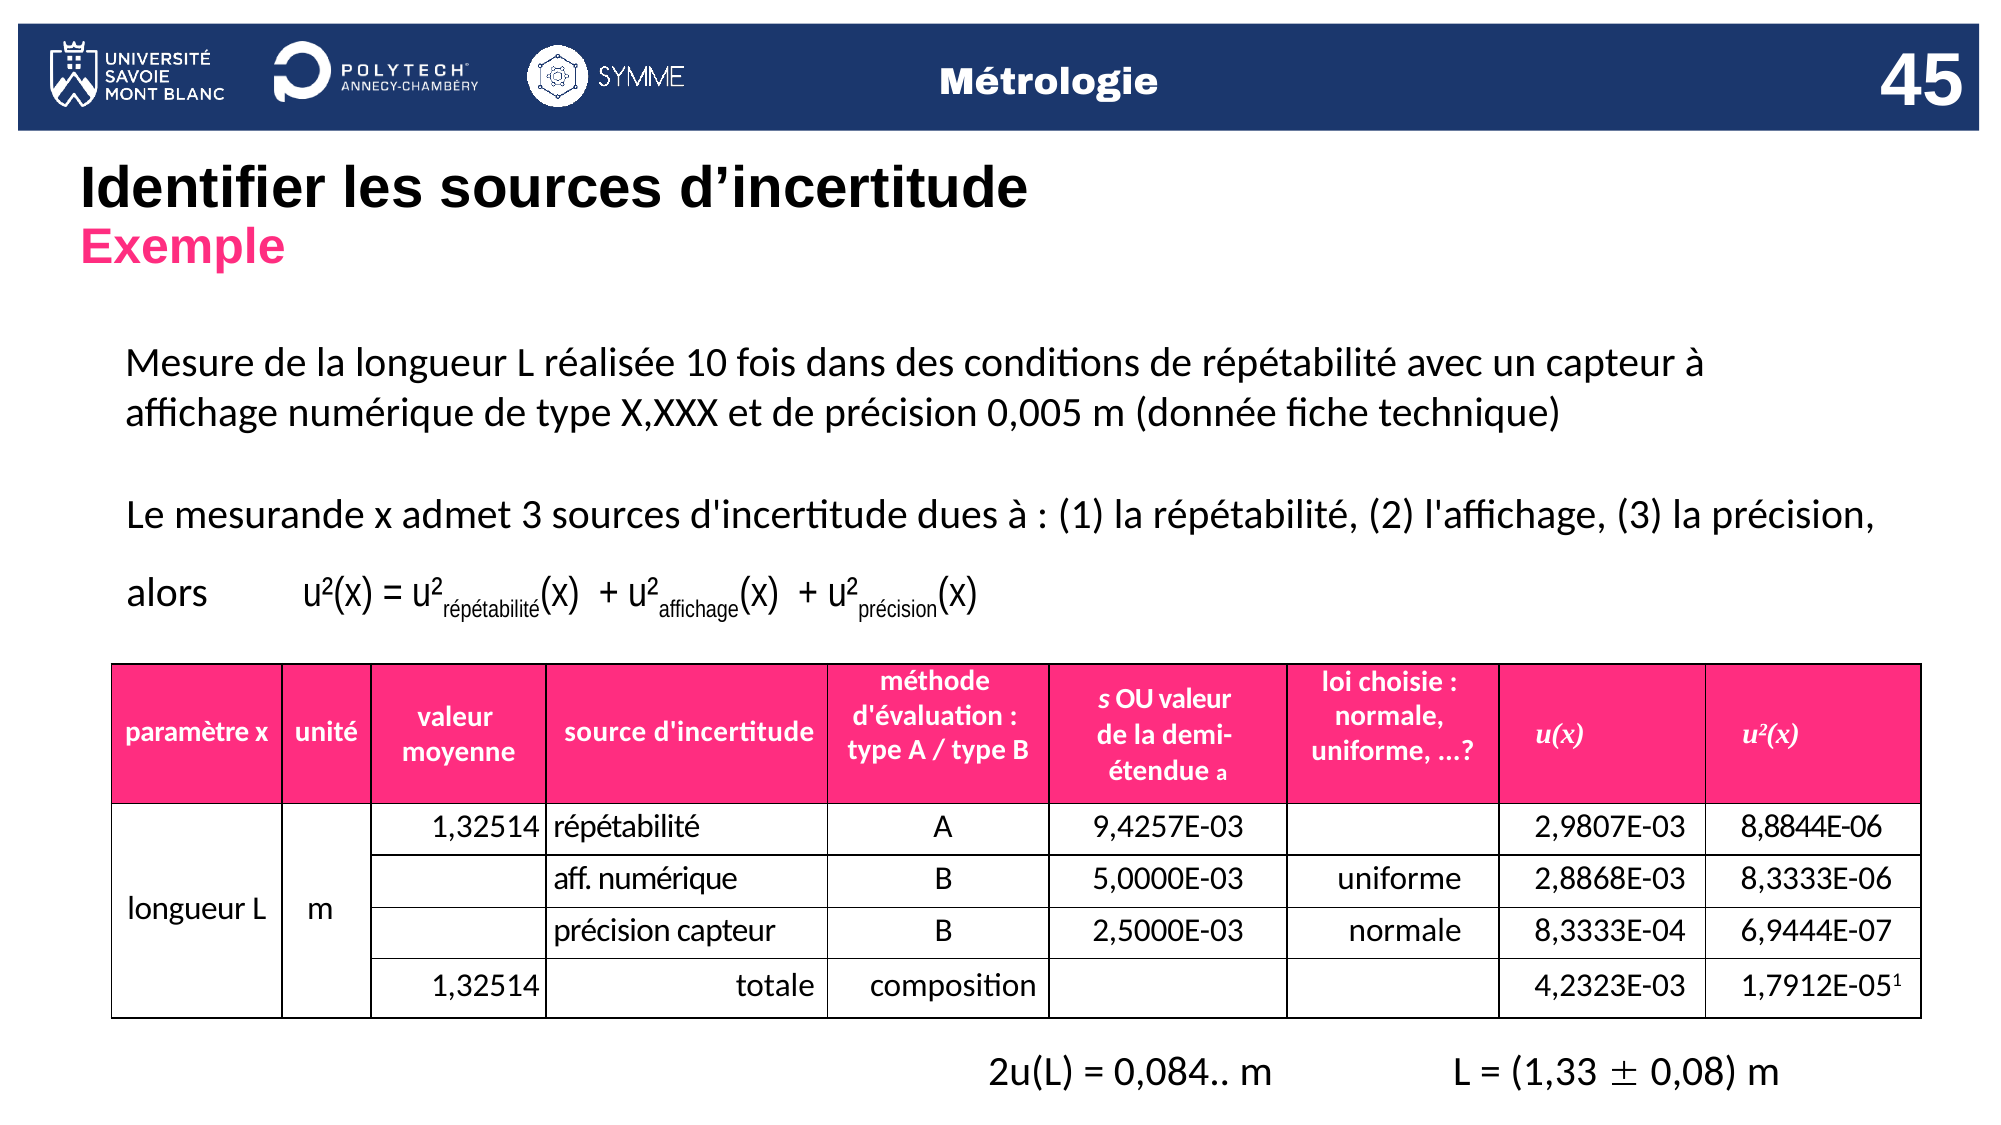

45
Identifier les sources d’incertitude
Exemple
Mesure de la longueur L réalisée 10 fois dans des conditions de répétabilité avec un capteur à affichage numérique de type X,XXX et de précision 0,005 m (donnée fiche technique)
Le mesurande x admet 3 sources d'incertitude dues à : (1) la répétabilité, (2) l'affichage, (3) la précision,
alors          u²(x) = u²répétabilité(x)  + u²affichage(x)  + u²précision(x)
| paramètre x | unité | valeur moyenne | source d'incertitude | méthode d'évaluation : type A / type B | s OU valeur de la demi- étendue a | loi choisie : normale, uniforme, ...? | u(x) | u²(x) |
| --- | --- | --- | --- | --- | --- | --- | --- | --- |
| longueur L | m | 1,32514 | répétabilité | A | 9,4257E-03 |  | 2,9807E-03 | 8,8844E-06 |
|  |  |  | aff. numérique | B | 5,0000E-03 | uniforme | 2,8868E-03 | 8,3333E-06 |
|  |  |  | précision capteur | B | 2,5000E-03 | normale | 8,3333E-04 | 6,9444E-07 |
|  |  | 1,32514 | totale | composition |  |  | 4,2323E-03 | 1,7912E-051 |
2u(L) = 0,084.. m                   L = (1,33 ± 0,08) m